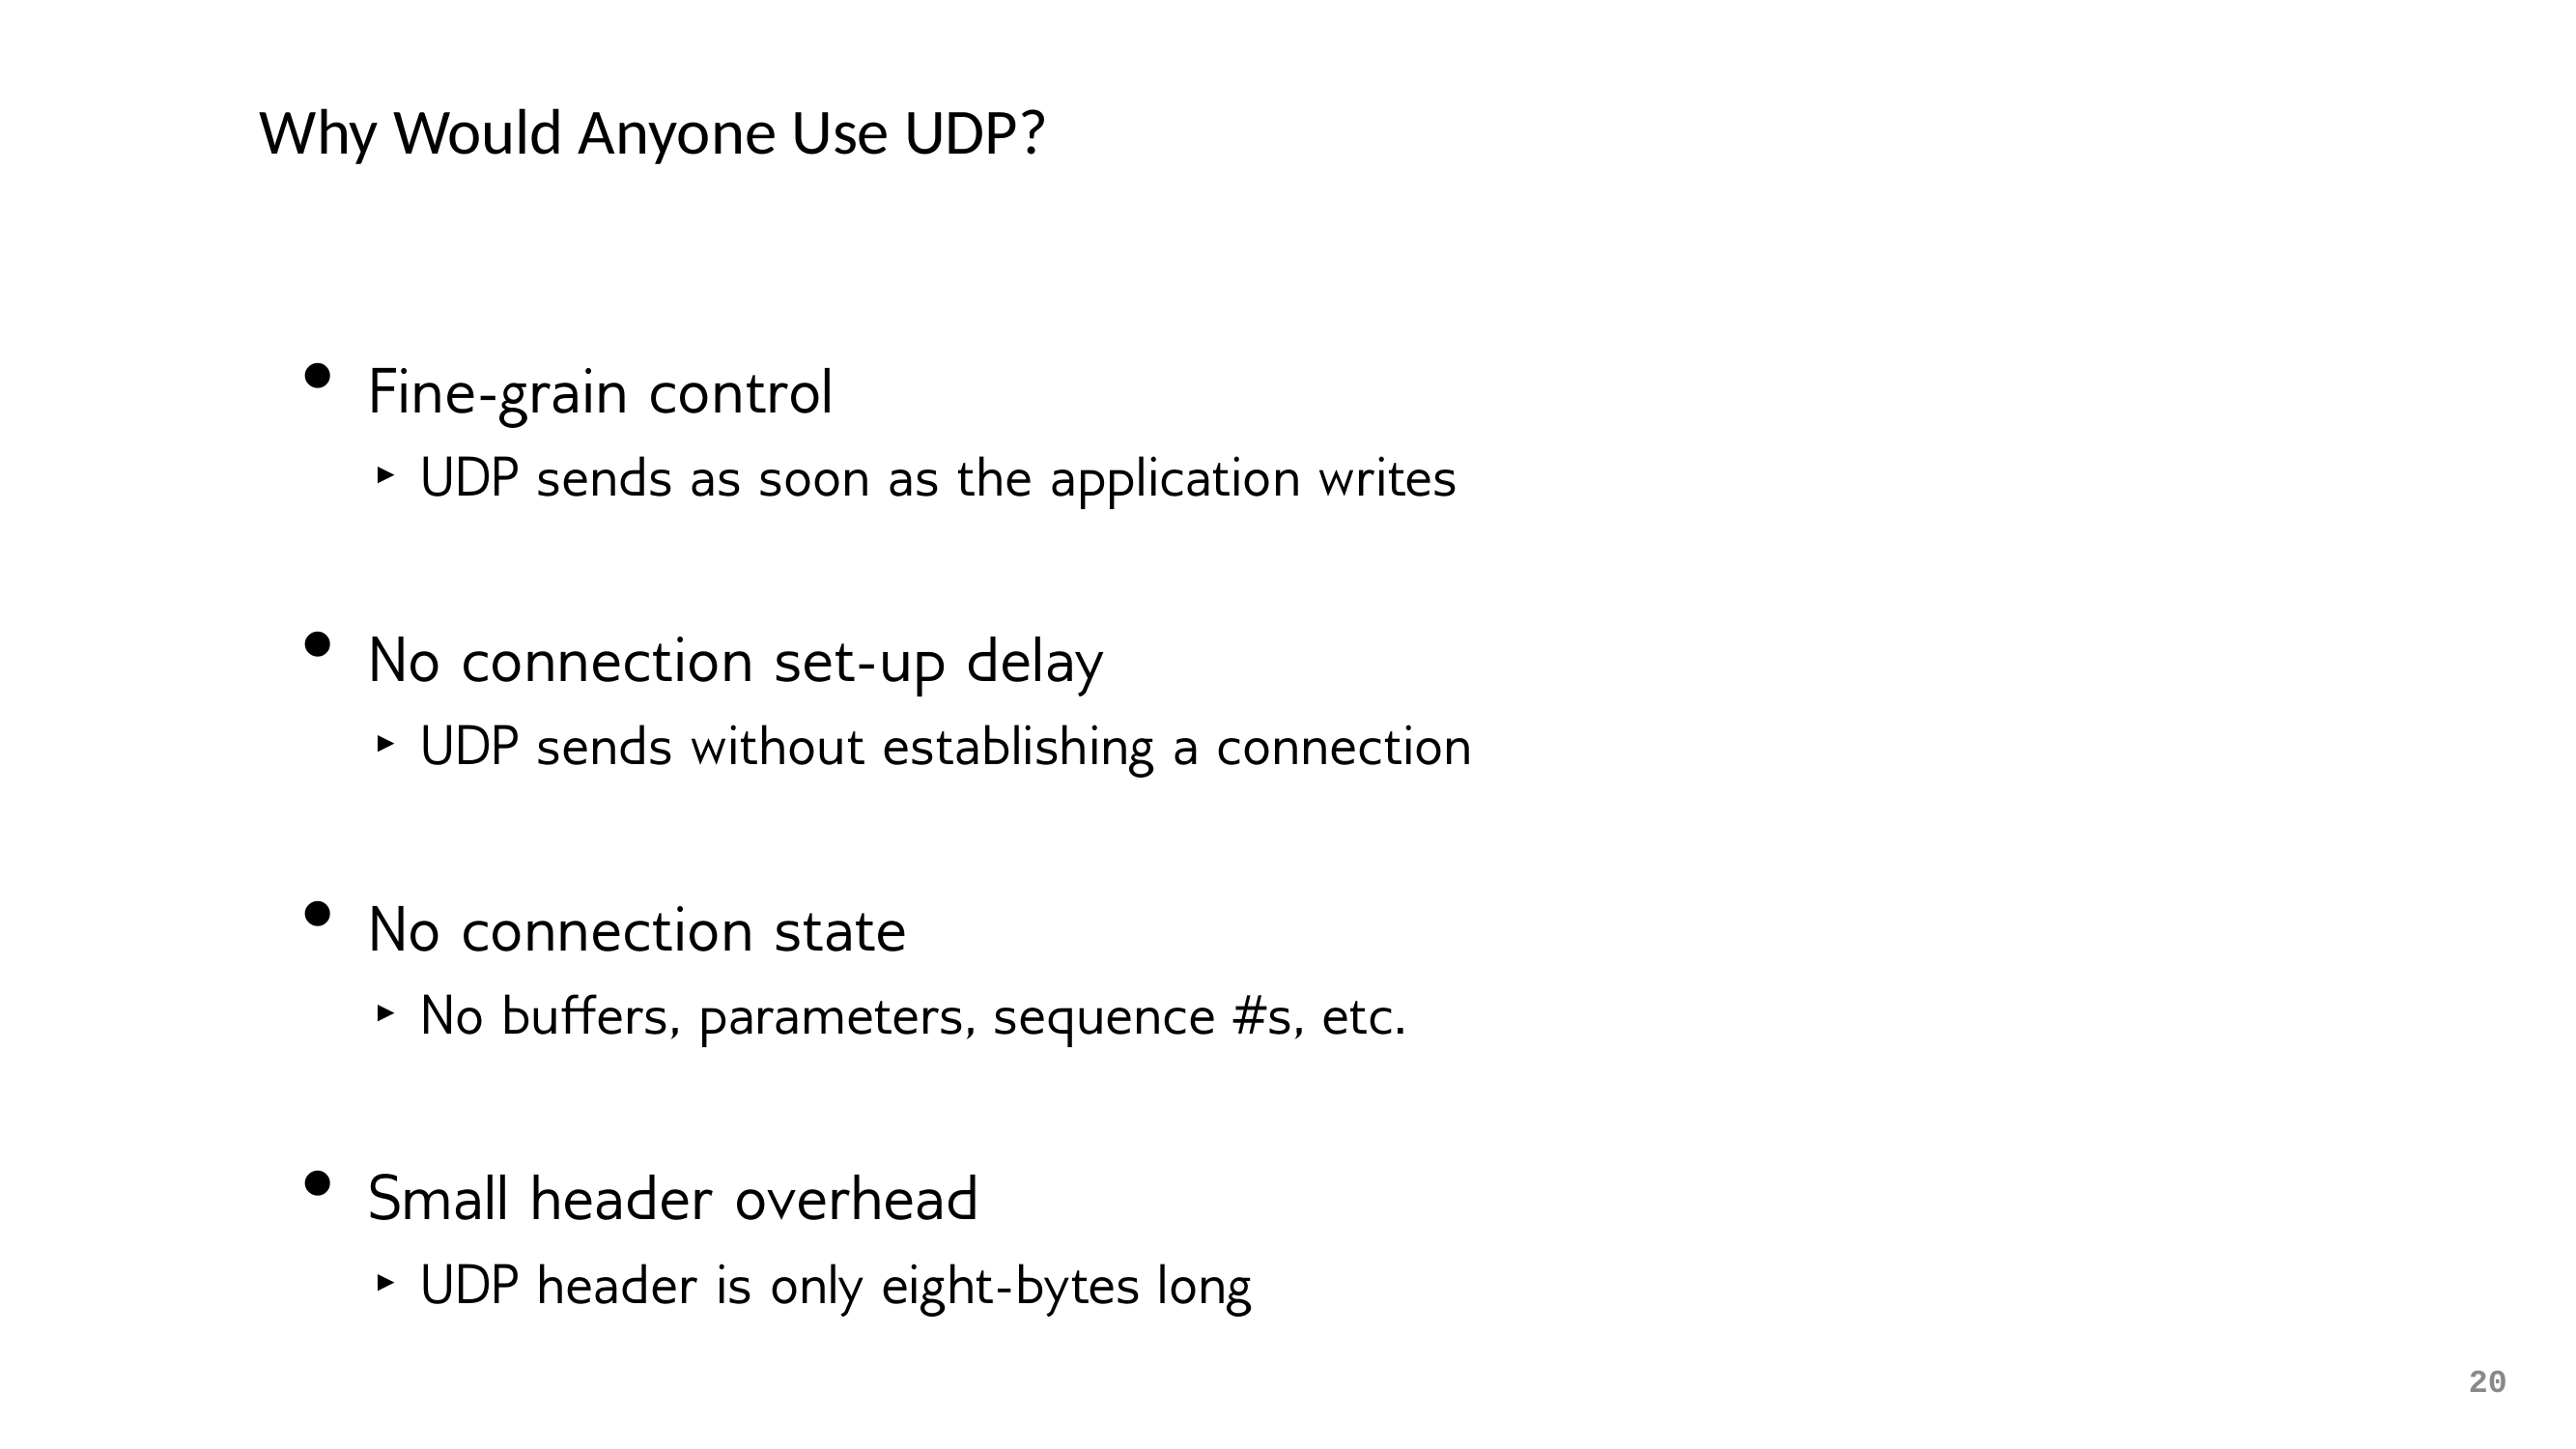

# Why Would Anyone Use UDP?
Fine-grain control
UDP sends as soon as the application writes

No connection set-up delay
UDP sends without establishing a connection

No connection state
No buffers, parameters, sequence #s, etc.

Small header overhead
UDP header is only eight-bytes long
20